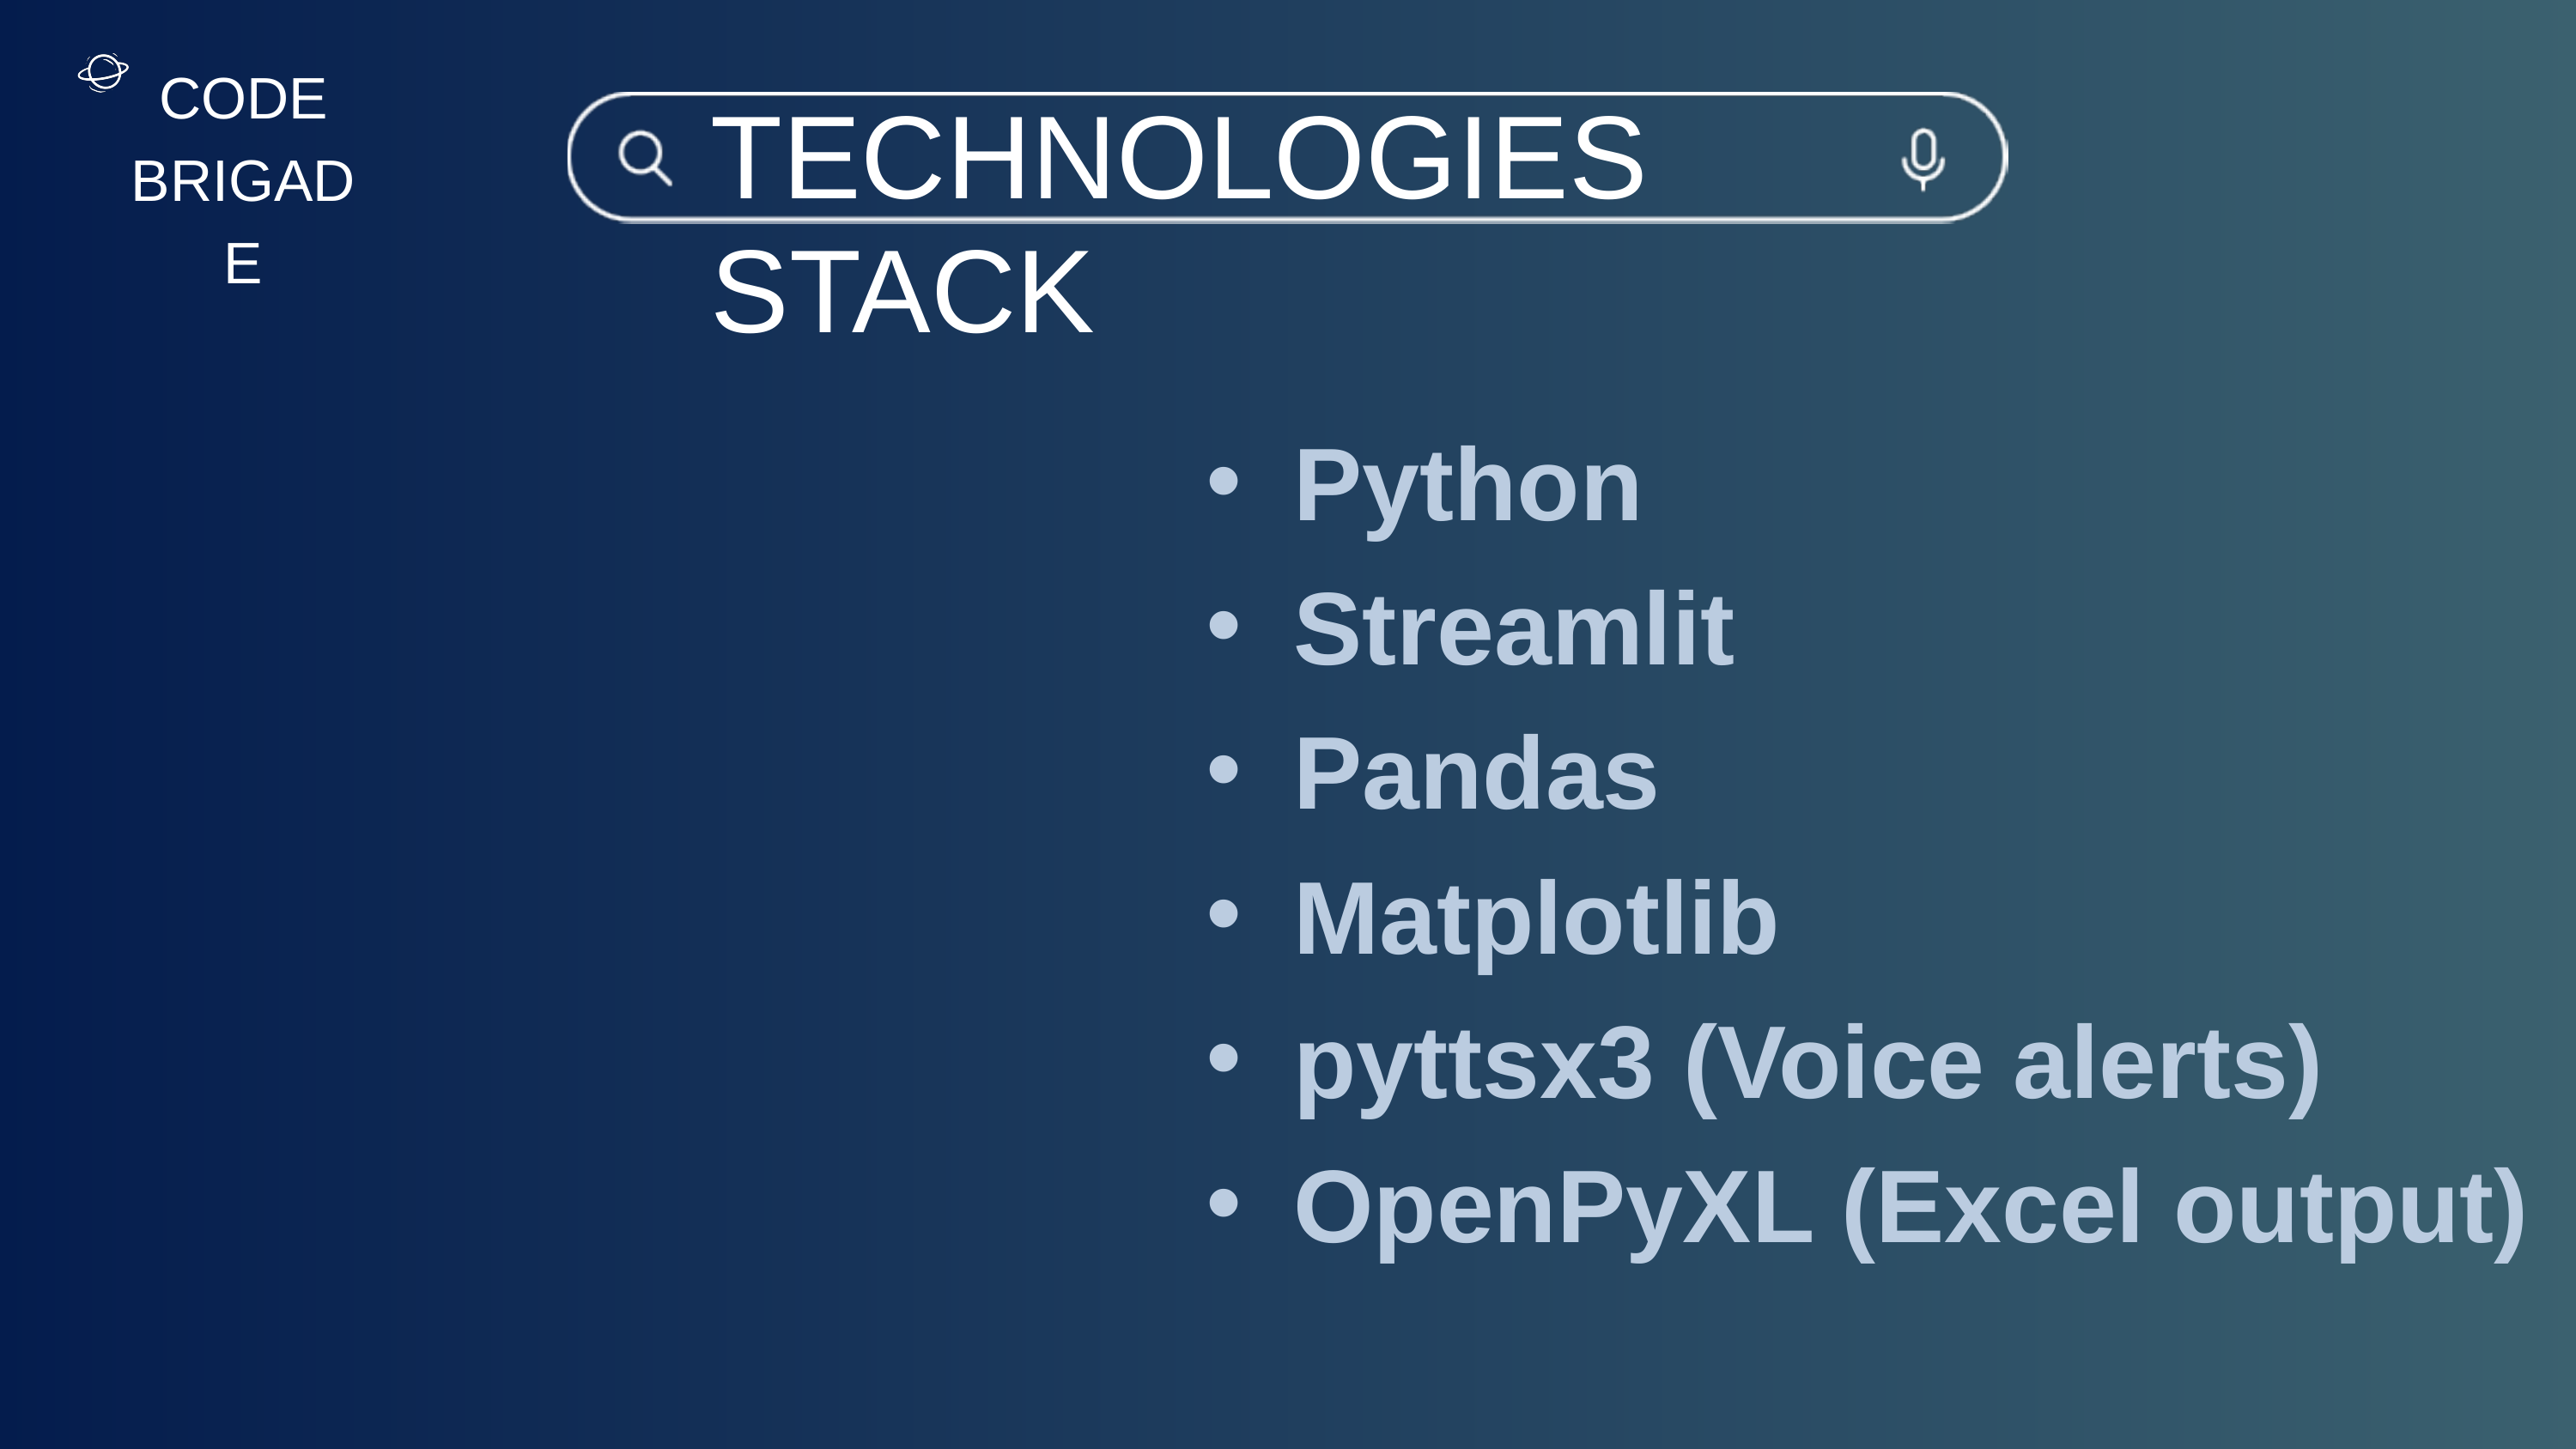

CODE BRIGADE

TECHNOLOGIES STACK

Python
Streamlit
Pandas
Matplotlib
pyttsx3 (Voice alerts)
OpenPyXL (Excel output)